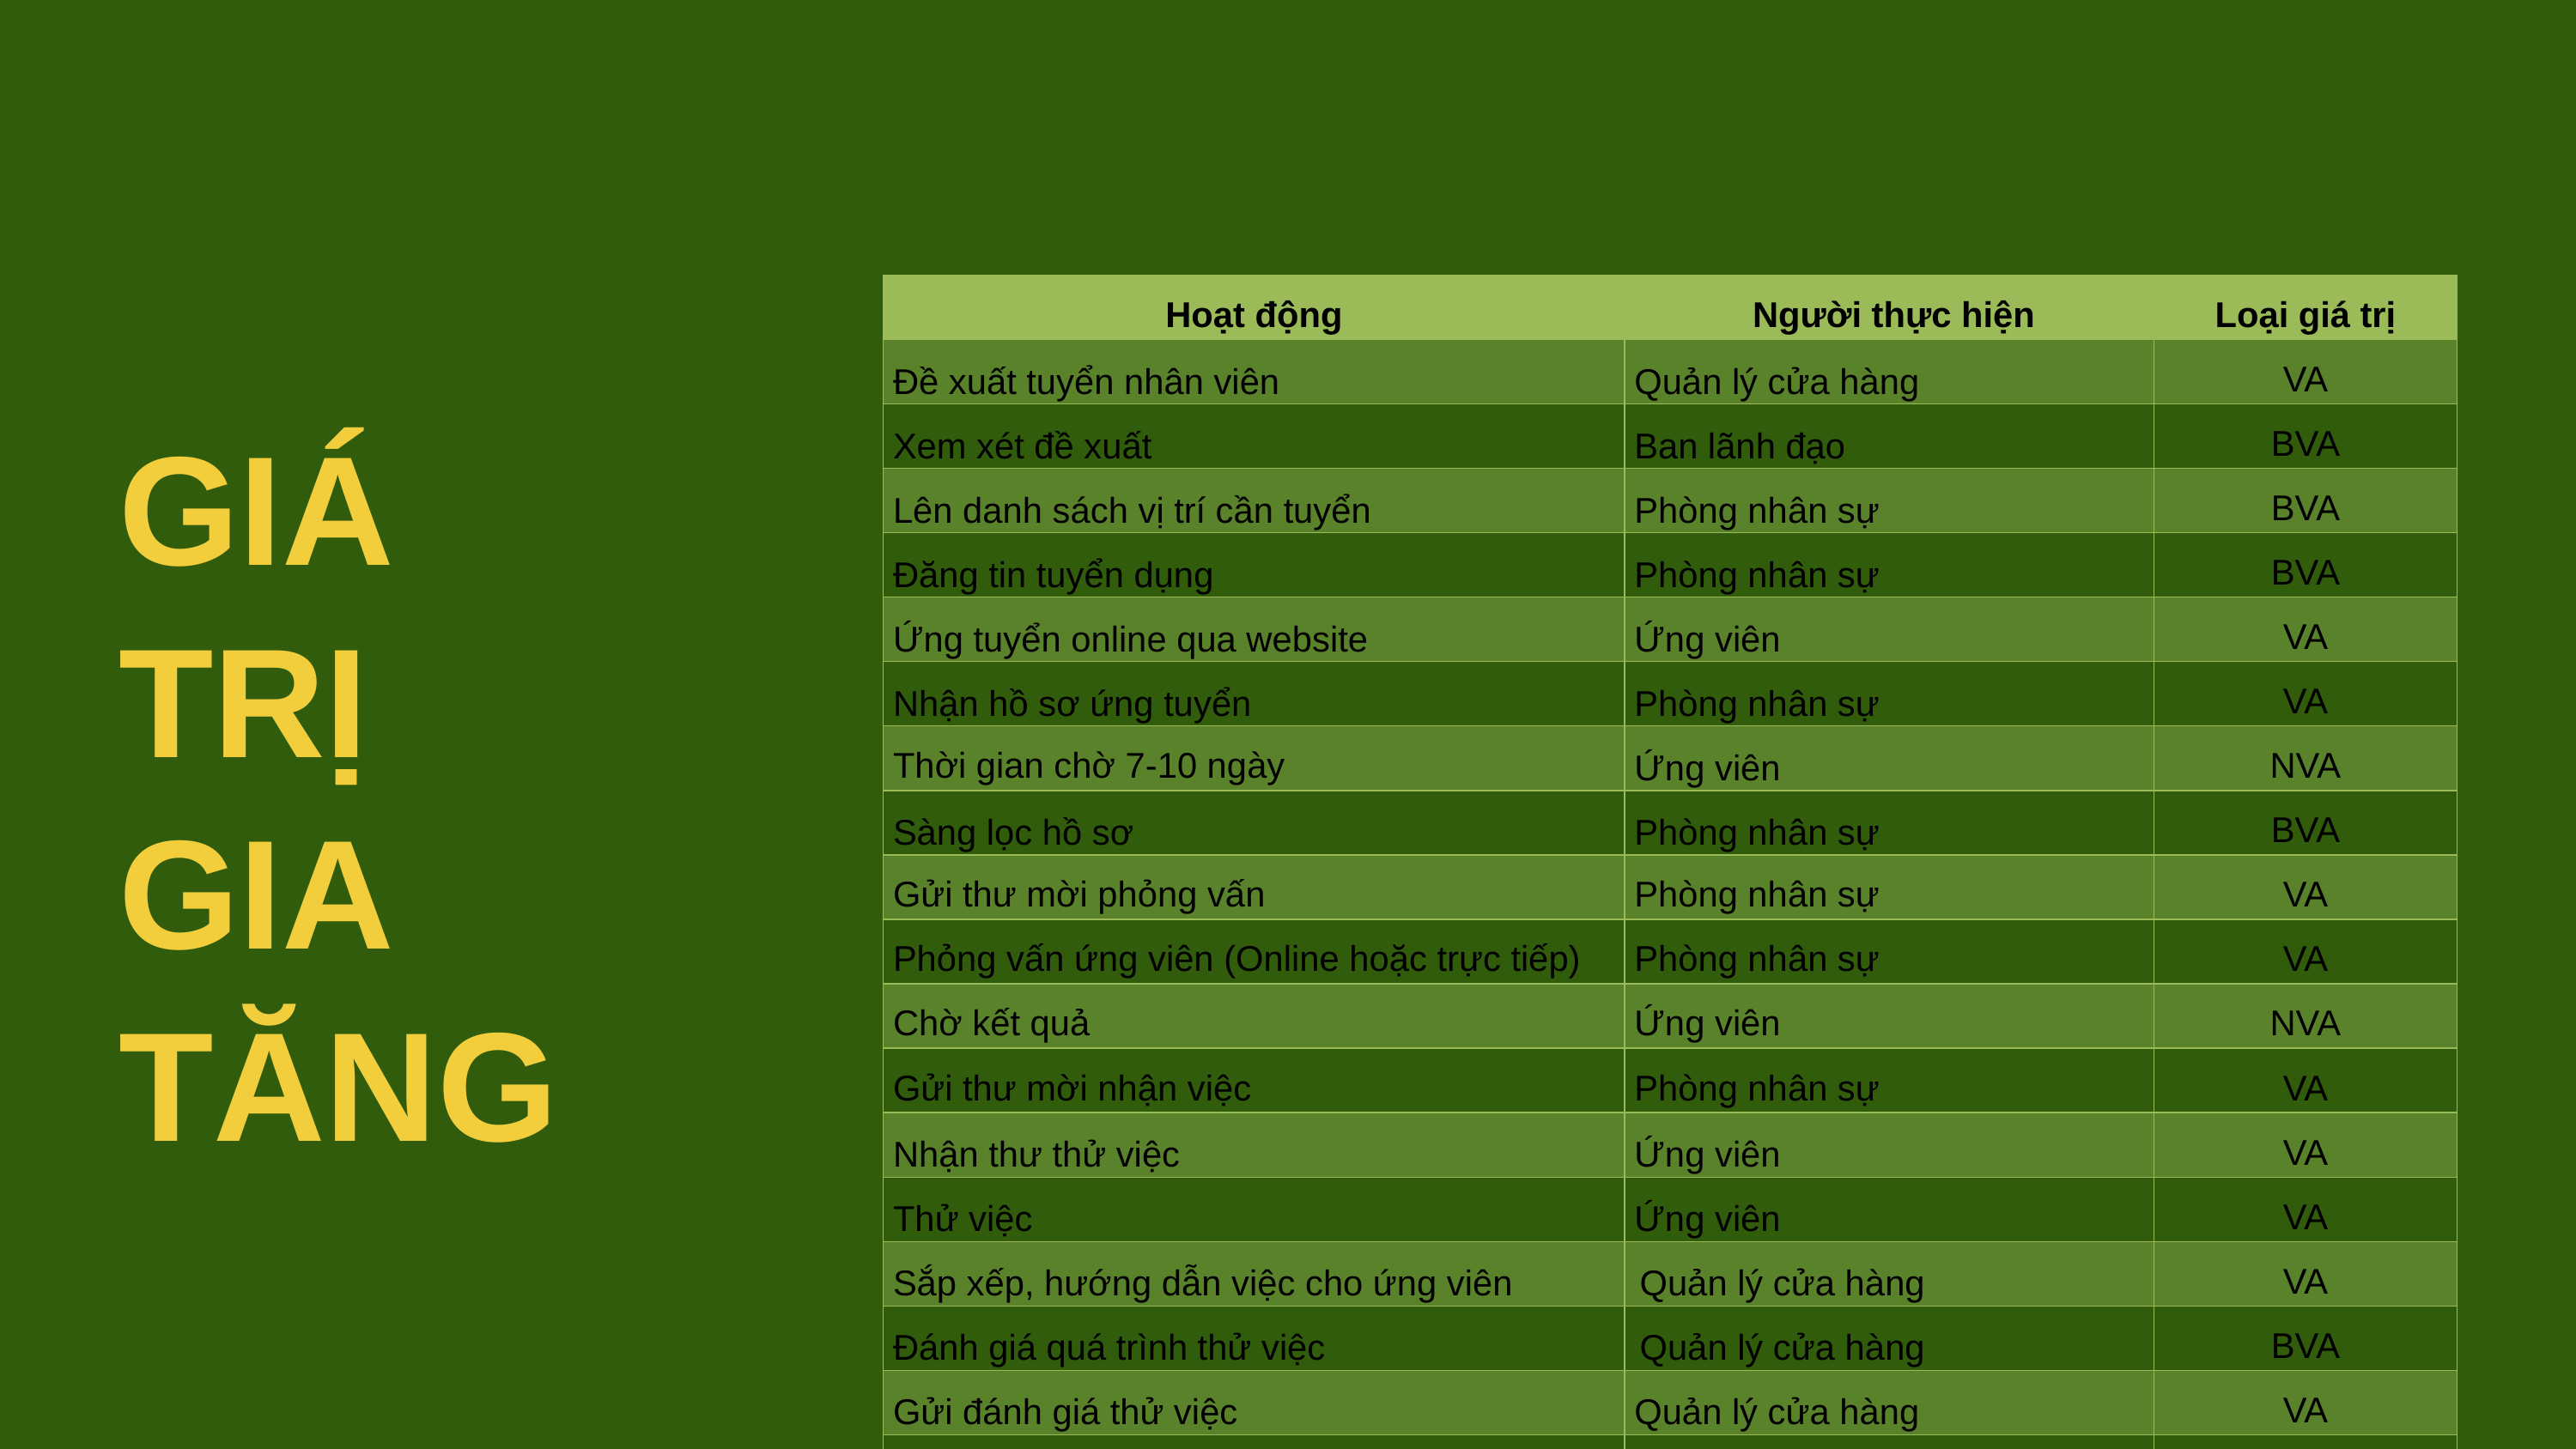

| Hoạt động | Người thực hiện | Loại giá trị |
| --- | --- | --- |
| Đề xuất tuyển nhân viên | Quản lý cửa hàng | VA |
| Xem xét đề xuất | Ban lãnh đạo | BVA |
| Lên danh sách vị trí cần tuyển | Phòng nhân sự | BVA |
| Đăng tin tuyển dụng | Phòng nhân sự | BVA |
| Ứng tuyển online qua website | Ứng viên | VA |
| Nhận hồ sơ ứng tuyển | Phòng nhân sự | VA |
| Thời gian chờ 7-10 ngày | Ứng viên | NVA |
| Sàng lọc hồ sơ | Phòng nhân sự | BVA |
| Gửi thư mời phỏng vấn | Phòng nhân sự | VA |
| Phỏng vấn ứng viên (Online hoặc trực tiếp) | Phòng nhân sự | VA |
| Chờ kết quả | Ứng viên | NVA |
| Gửi thư mời nhận việc | Phòng nhân sự | VA |
| Nhận thư thử việc | Ứng viên | VA |
| Thử việc | Ứng viên | VA |
| Sắp xếp, hướng dẫn việc cho ứng viên | Quản lý cửa hàng | VA |
| Đánh giá quá trình thử việc | Quản lý cửa hàng | BVA |
| Gửi đánh giá thử việc | Quản lý cửa hàng | VA |
| Ký hợp đồng chính thức | Phòng nhân sự và Ứng viên | VA |
GIÁ
TRỊ
GIA TĂNG